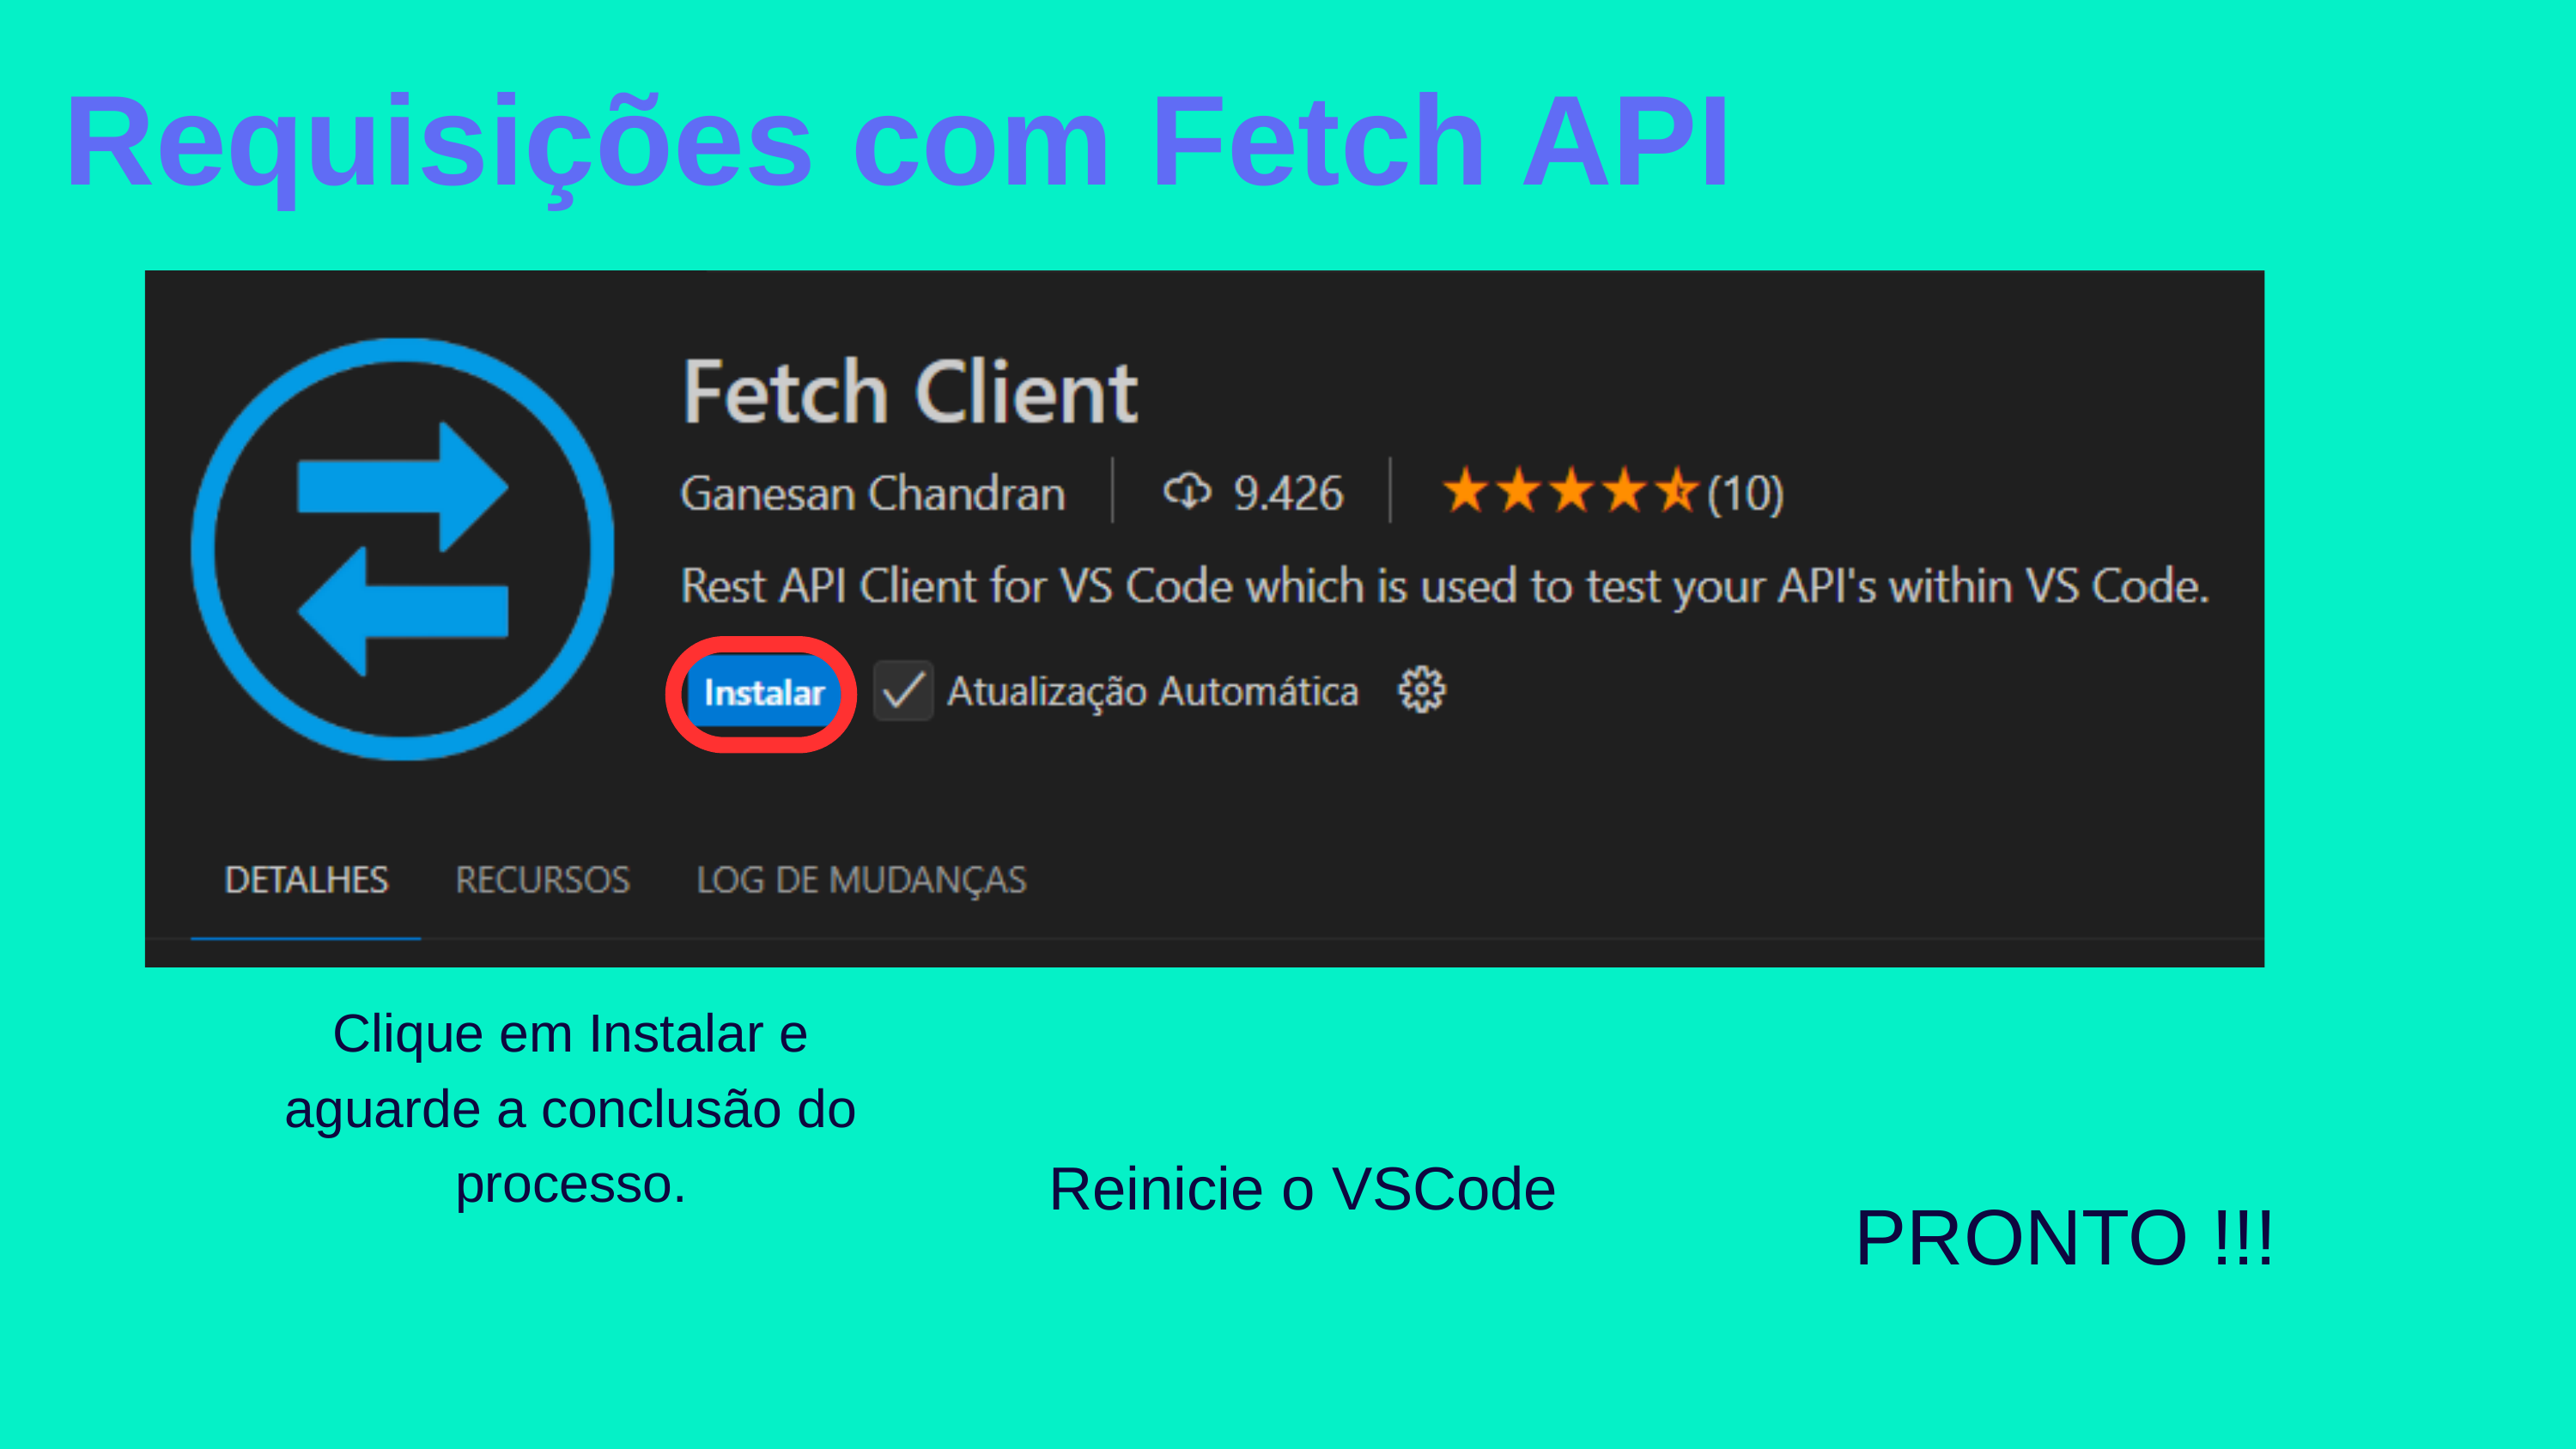

Requisições com Fetch API

Clique em Instalar e aguarde a conclusão do processo.
Reinicie o VSCode
PRONTO !!!